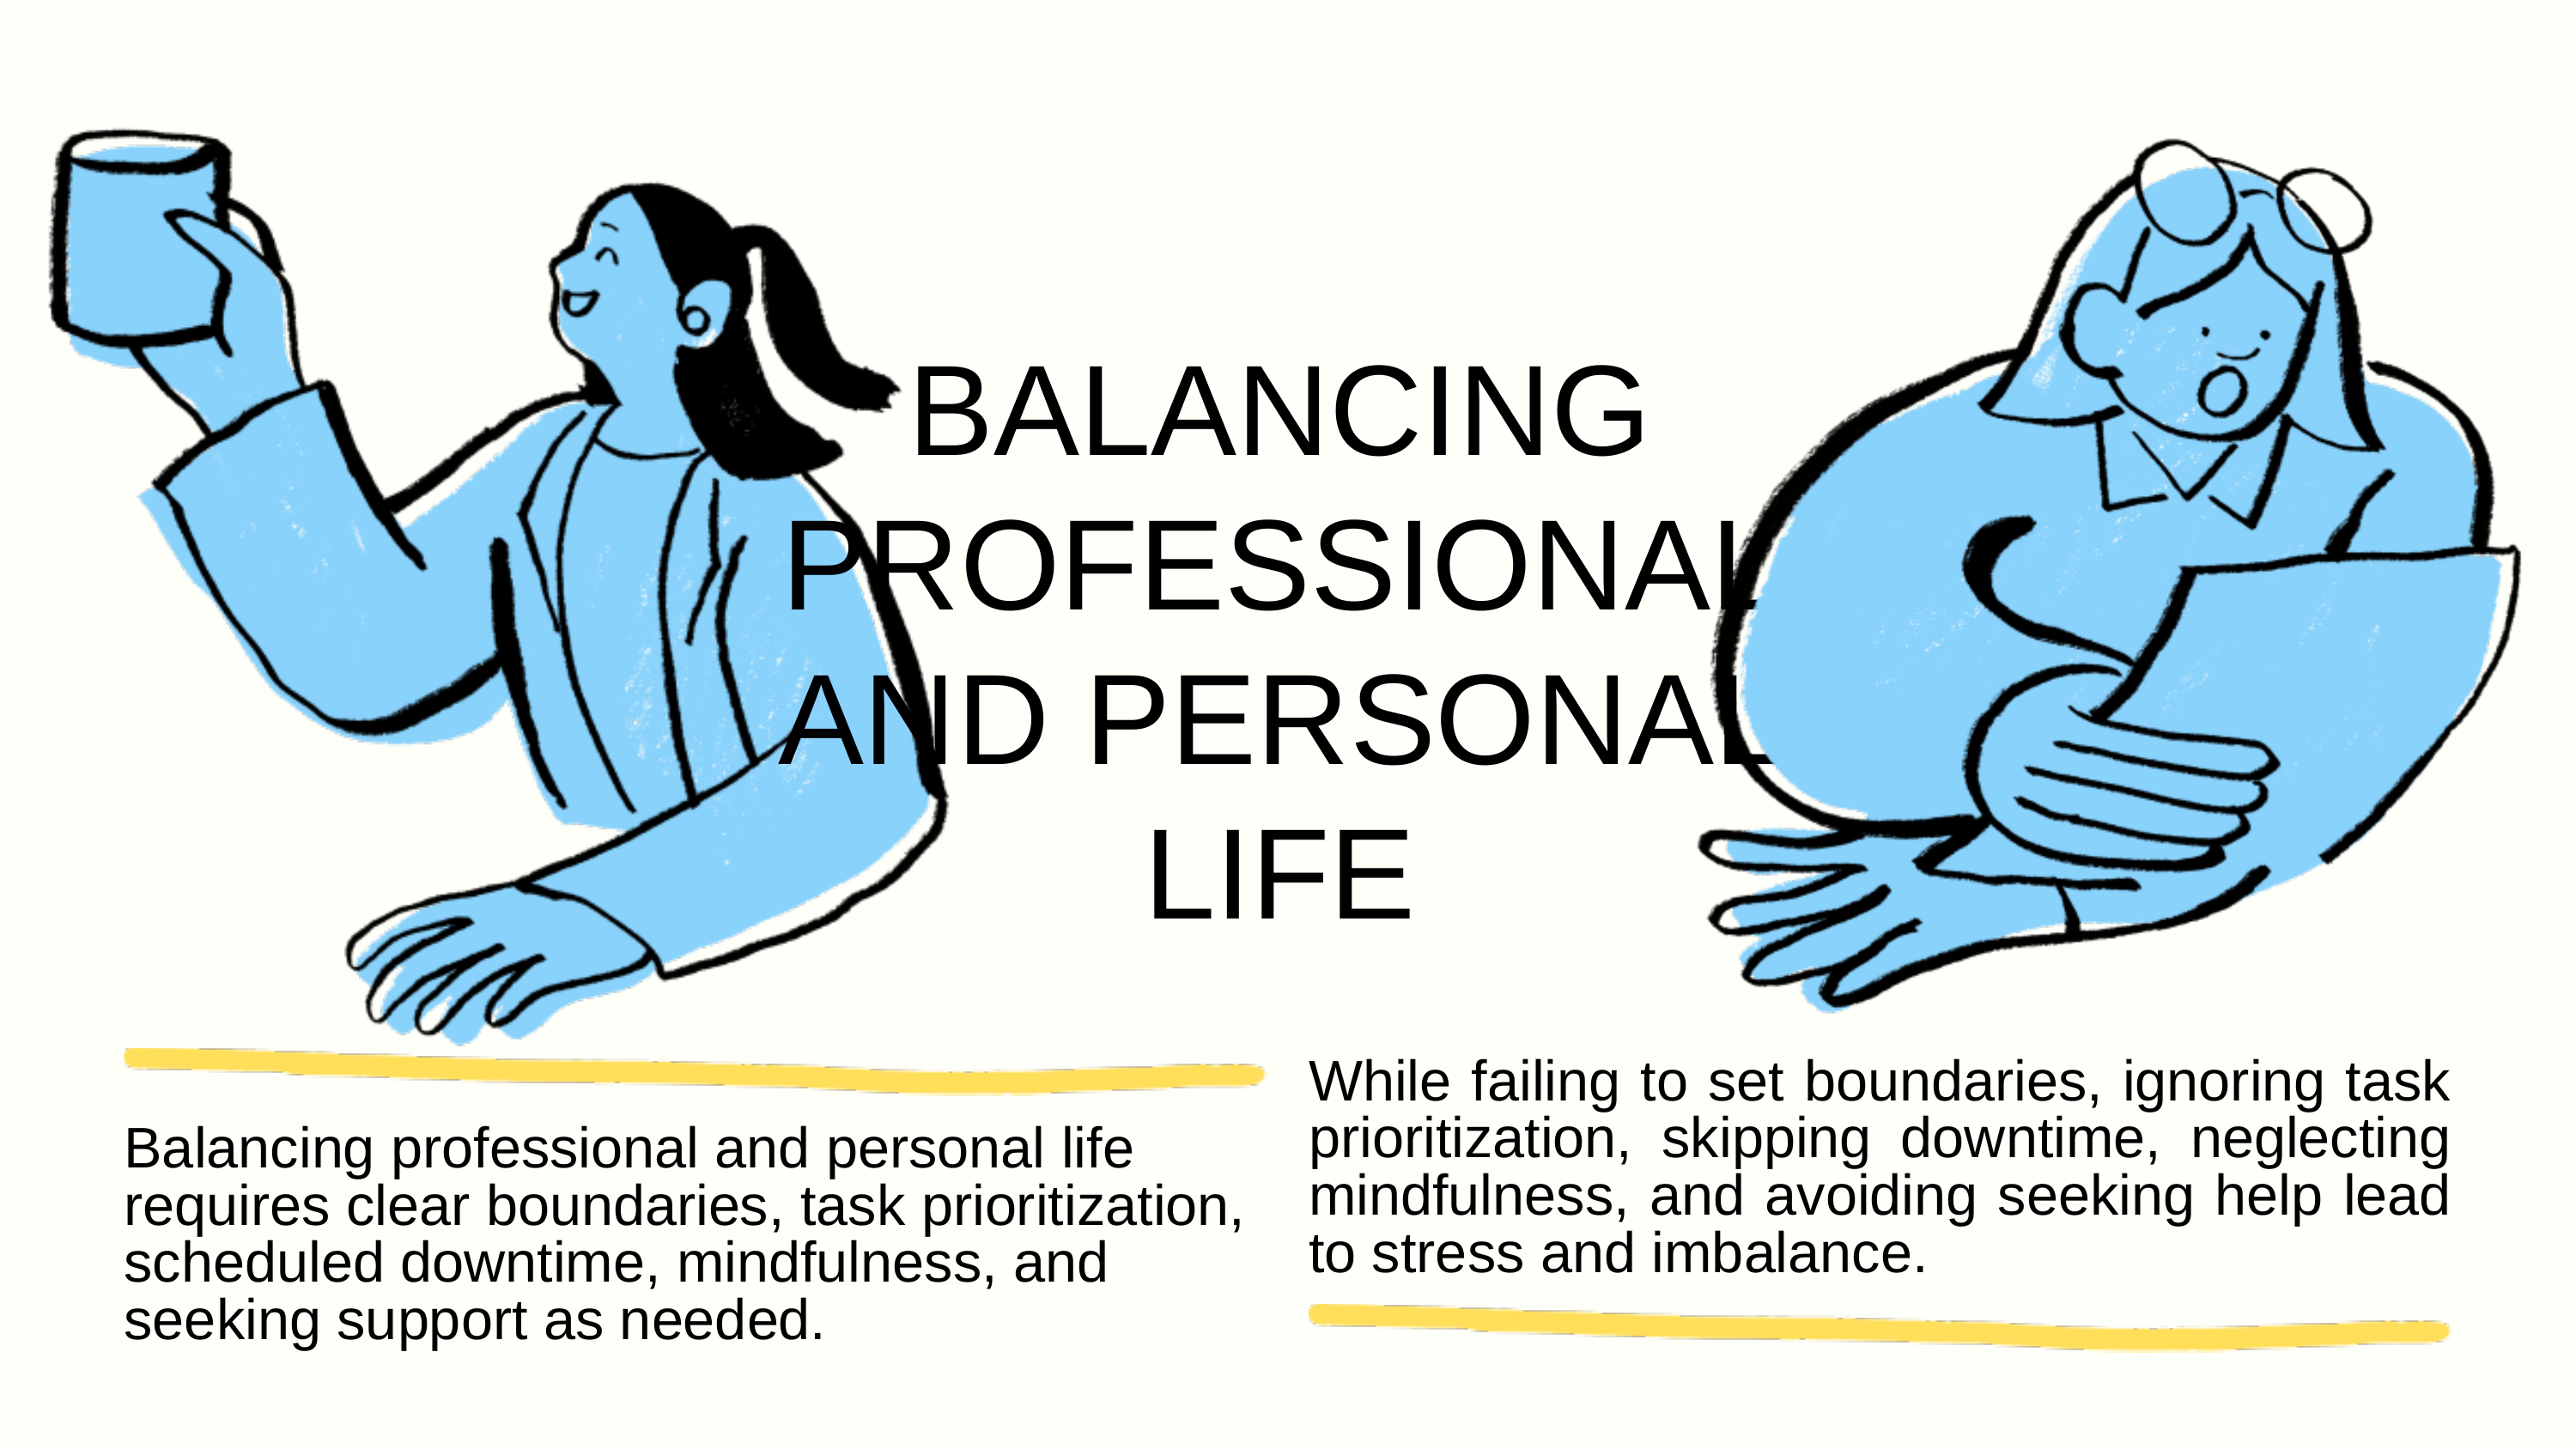

BALANCING PROFESSIONAL AND PERSONAL LIFE

While failing to set boundaries, ignoring task prioritization, skipping downtime, neglecting mindfulness, and avoiding seeking help lead to stress and imbalance.
Balancing professional and personal life requires clear boundaries, task prioritization, scheduled downtime, mindfulness, and seeking support as needed.